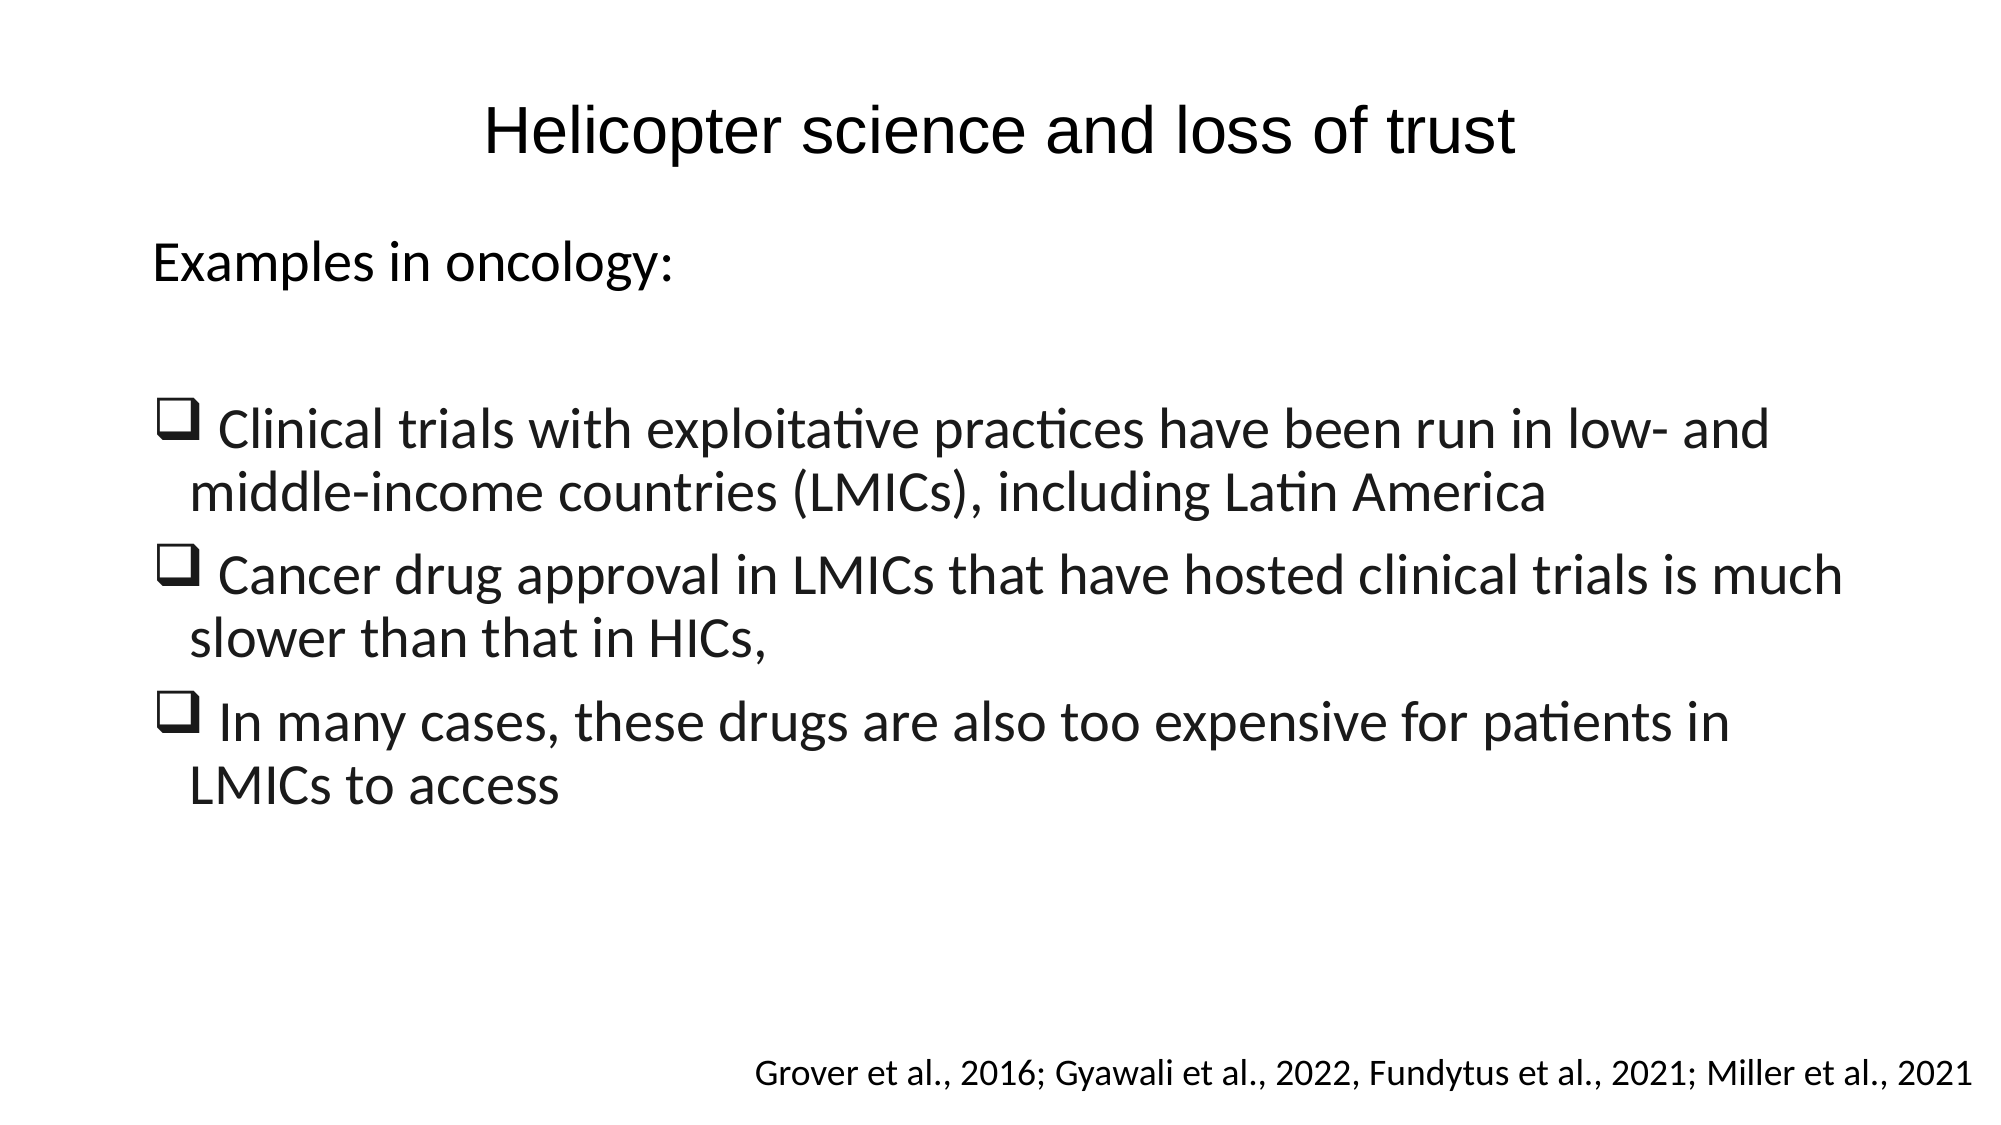

# Helicopter science and loss of trust
Examples in oncology:

 Clinical trials with exploitative practices have been run in low- and middle-income countries (LMICs), including Latin America
 Cancer drug approval in LMICs that have hosted clinical trials is much slower than that in HICs,
 In many cases, these drugs are also too expensive for patients in LMICs to access

Grover et al., 2016; Gyawali et al., 2022, Fundytus et al., 2021; Miller et al., 2021